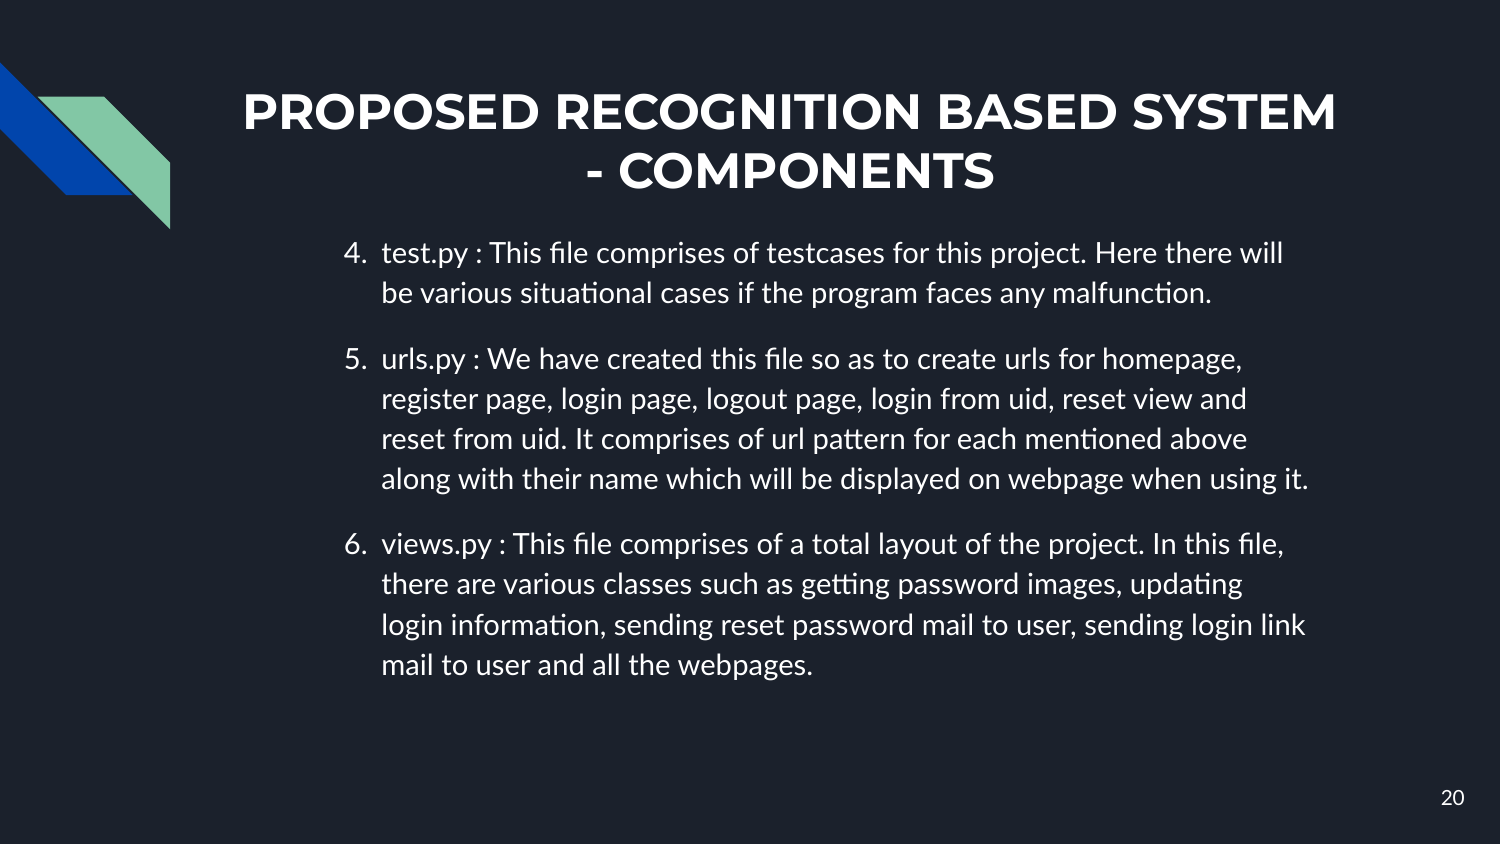

# PROPOSED RECOGNITION BASED SYSTEM - COMPONENTS
4. 	test.py : This file comprises of testcases for this project. Here there will be various situational cases if the program faces any malfunction.
5.	urls.py : We have created this file so as to create urls for homepage, register page, login page, logout page, login from uid, reset view and reset from uid. It comprises of url pattern for each mentioned above along with their name which will be displayed on webpage when using it.
6.	views.py : This file comprises of a total layout of the project. In this file, there are various classes such as getting password images, updating login information, sending reset password mail to user, sending login link mail to user and all the webpages.

20